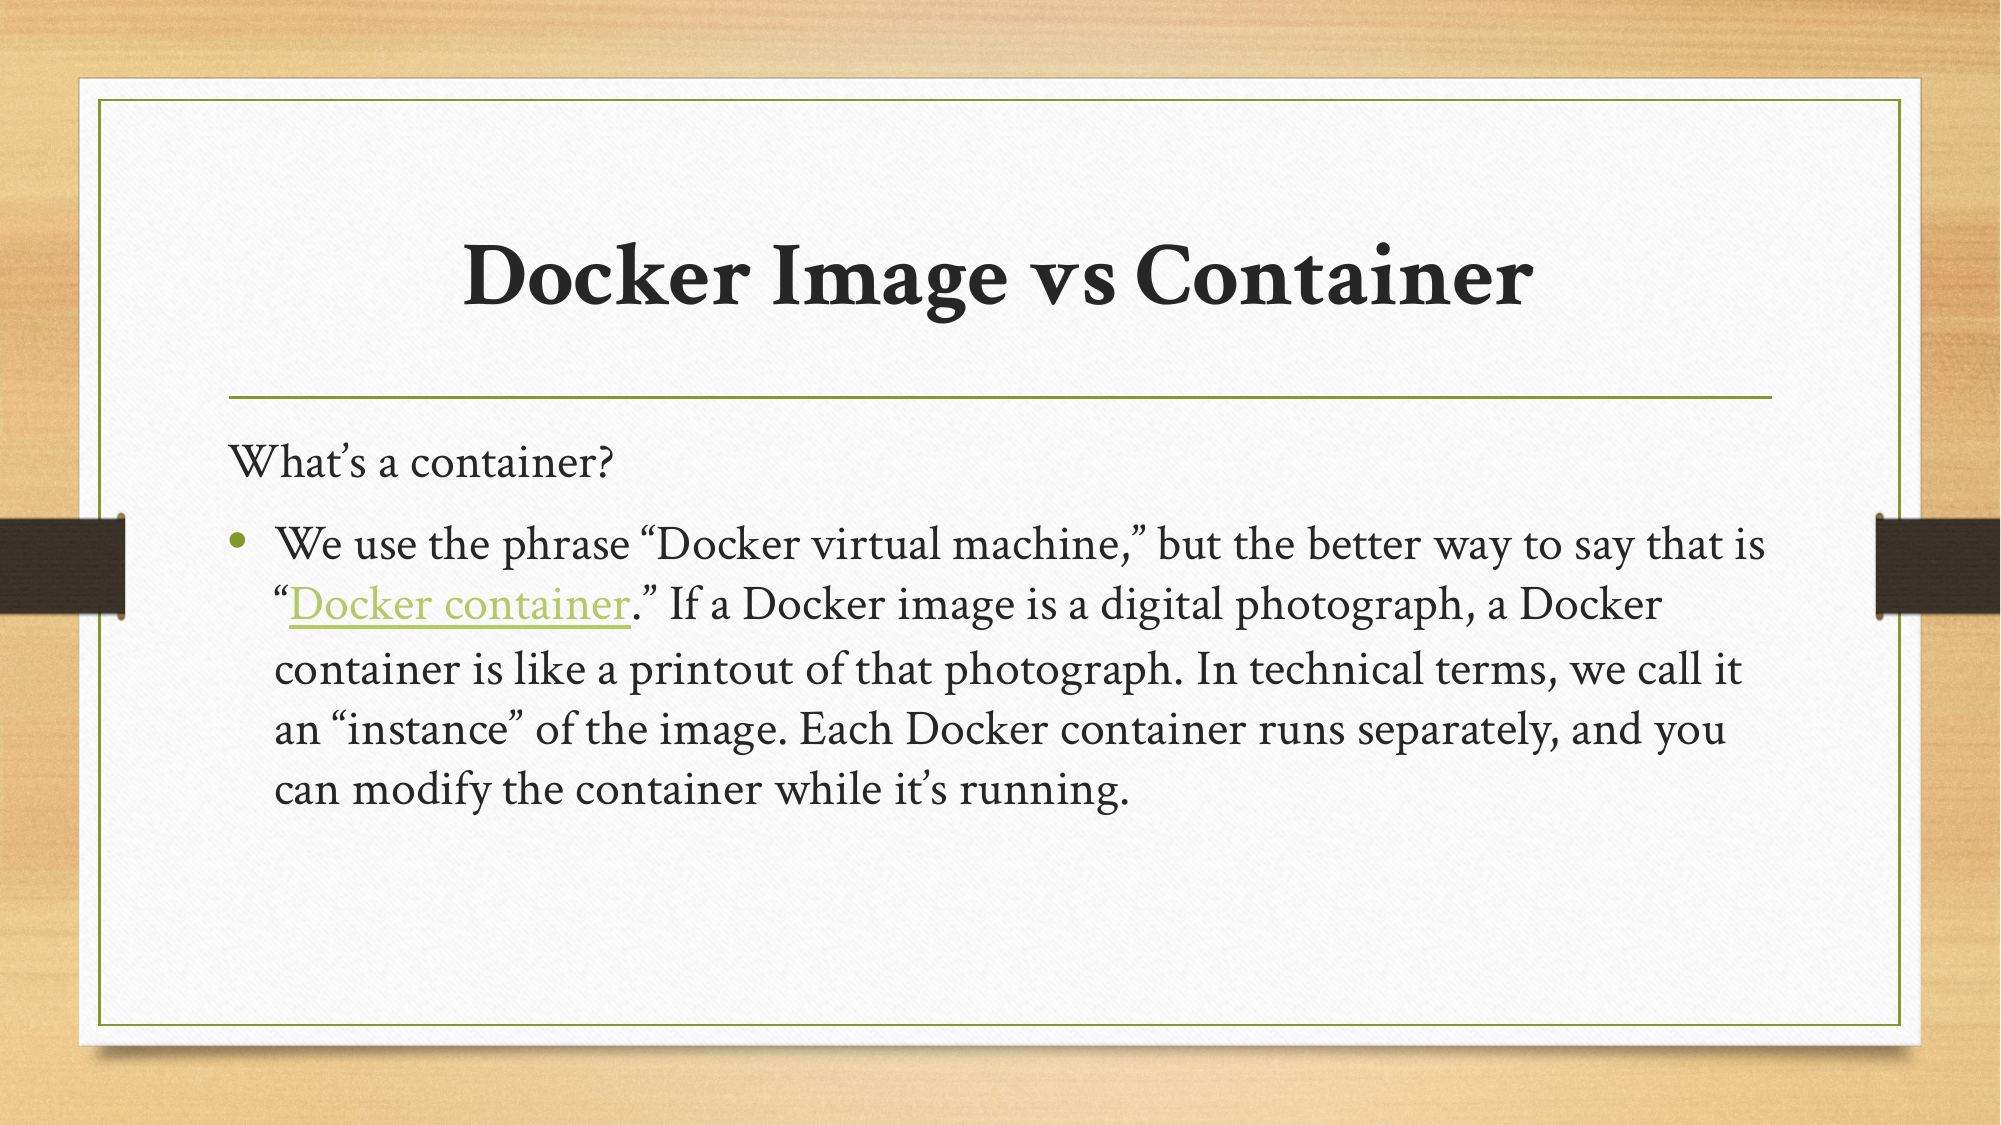

# Docker Image vs Container
What’s a container?
We use the phrase “Docker virtual machine,” but the better way to say that is “Docker container.” If a Docker image is a digital photograph, a Docker container is like a printout of that photograph. In technical terms, we call it an “instance” of the image. Each Docker container runs separately, and you can modify the container while it’s running.